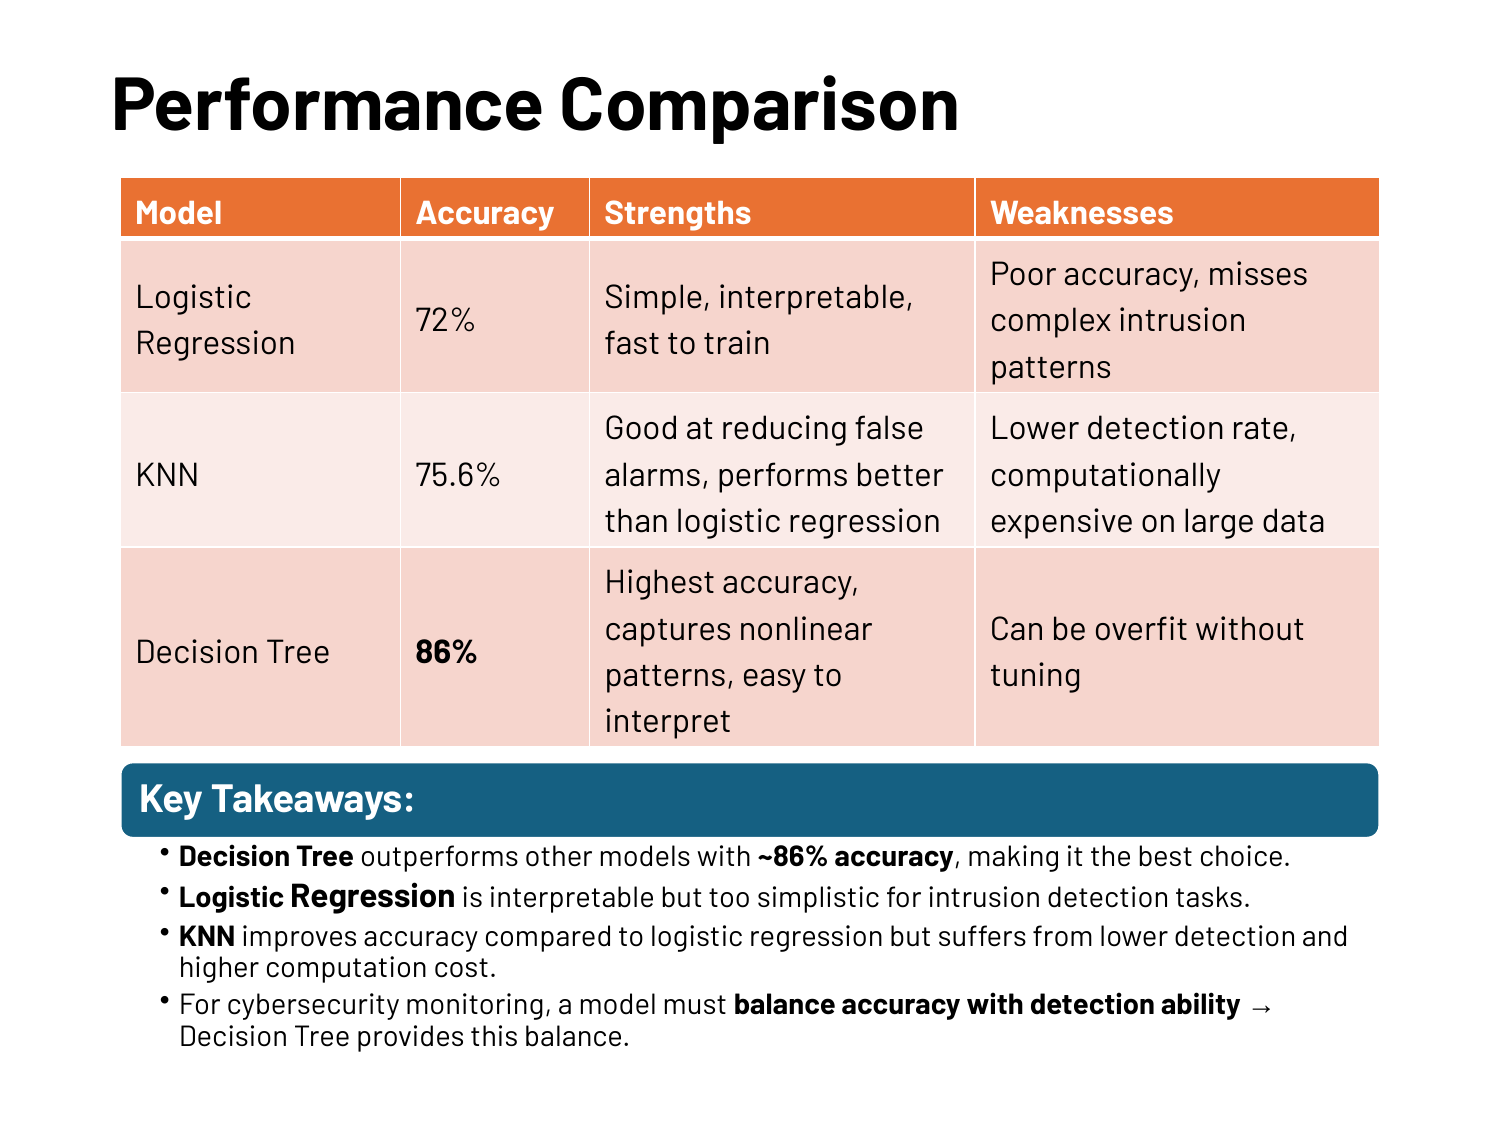

Performance Comparison
| Model | Accuracy | Strengths | Weaknesses |
| --- | --- | --- | --- |
| Logistic Regression | 72% | Simple, interpretable, fast to train | Poor accuracy, misses complex intrusion patterns |
| KNN | 75.6% | Good at reducing false alarms, performs better than logistic regression | Lower detection rate, computationally expensive on large data |
| Decision Tree | 86% | Highest accuracy, captures nonlinear patterns, easy to interpret | Can be overfit without tuning |
Key Takeaways:
Decision Tree outperforms other models with ~86% accuracy, making it the best choice.
Logistic Regression is interpretable but too simplistic for intrusion detection tasks.
KNN improves accuracy compared to logistic regression but suffers from lower detection and higher computation cost.
For cybersecurity monitoring, a model must balance accuracy with detection ability → Decision Tree provides this balance.